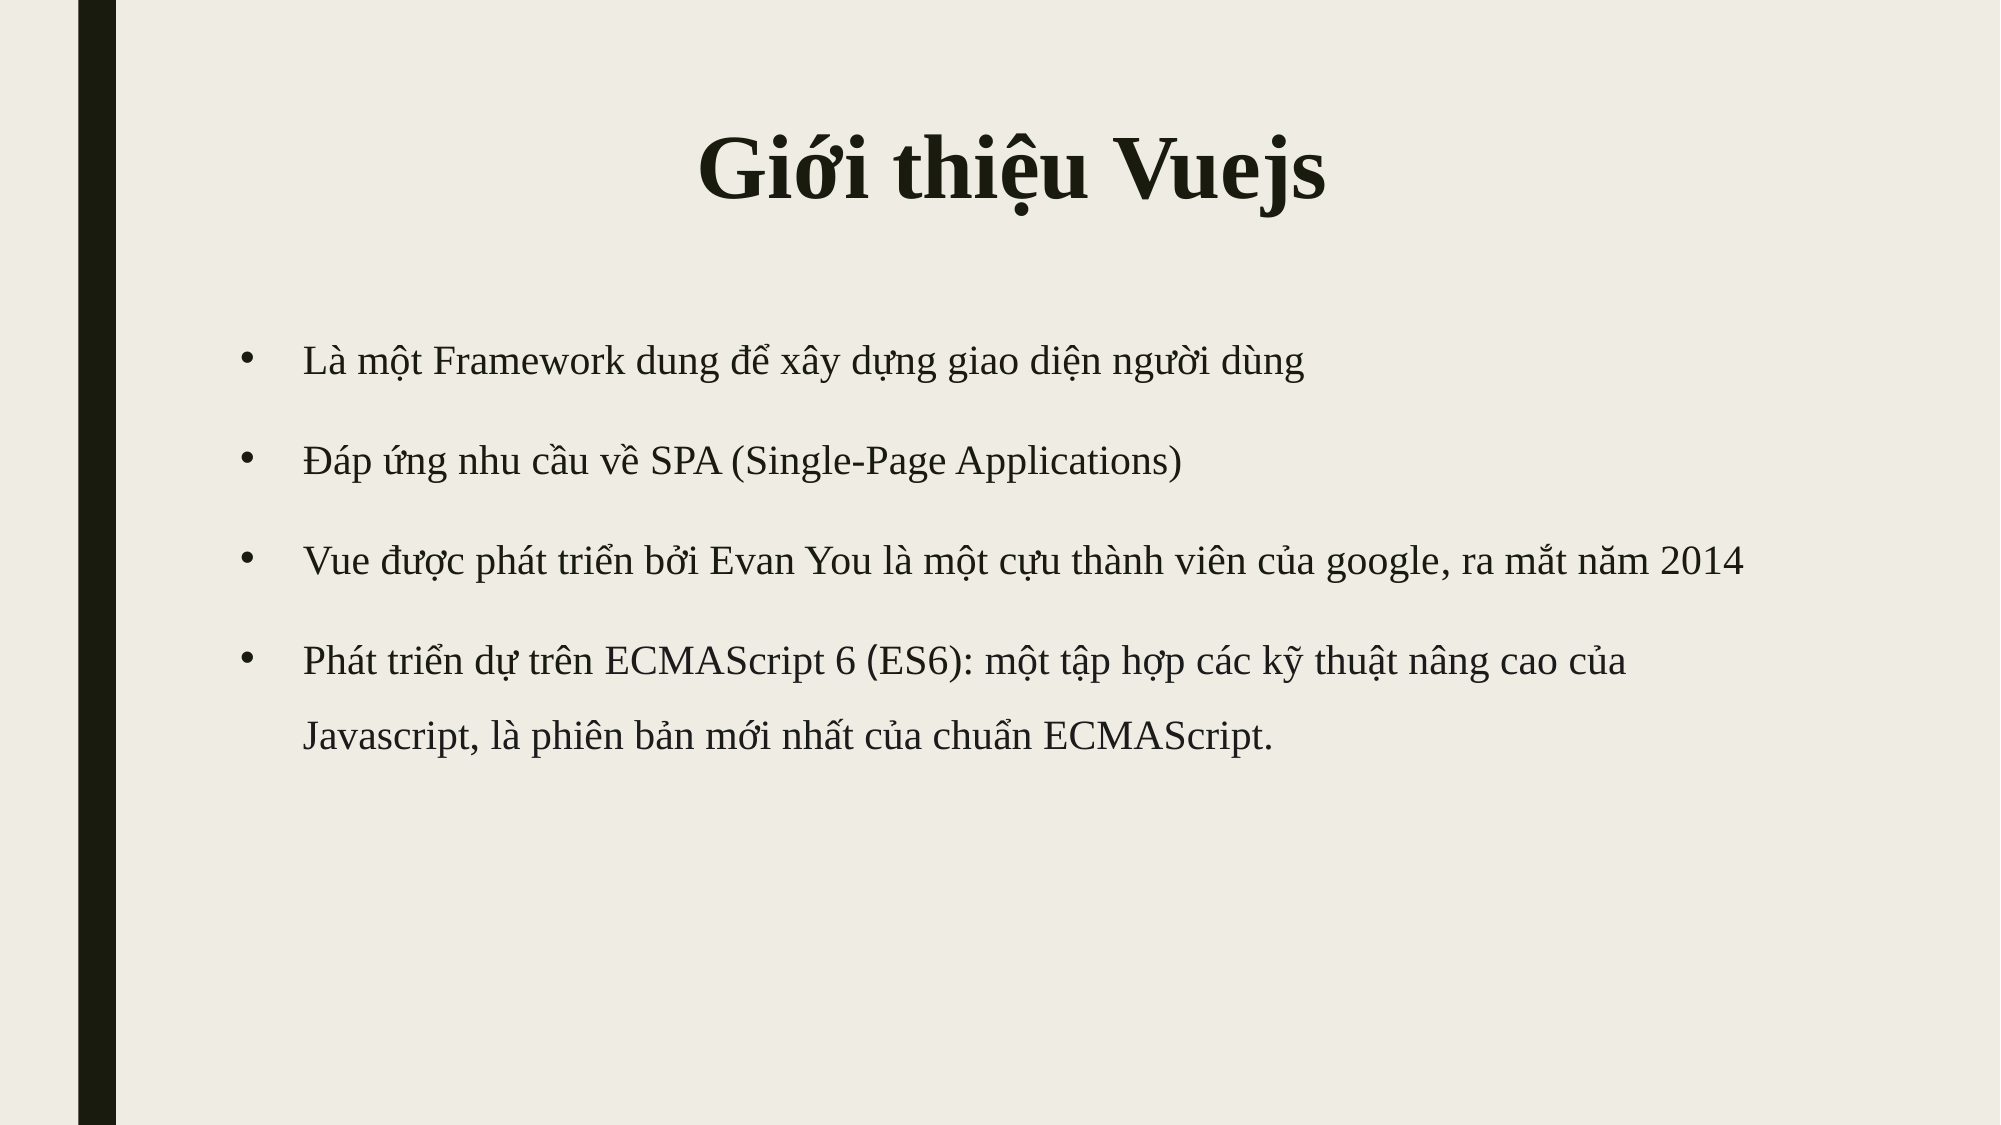

# Giới thiệu Vuejs
Là một Framework dung để xây dựng giao diện người dùng
Đáp ứng nhu cầu về SPA (Single-Page Applications)
Vue được phát triển bởi Evan You là một cựu thành viên của google, ra mắt năm 2014
Phát triển dự trên ECMAScript 6 (ES6): một tập hợp các kỹ thuật nâng cao của Javascript, là phiên bản mới nhất của chuẩn ECMAScript.